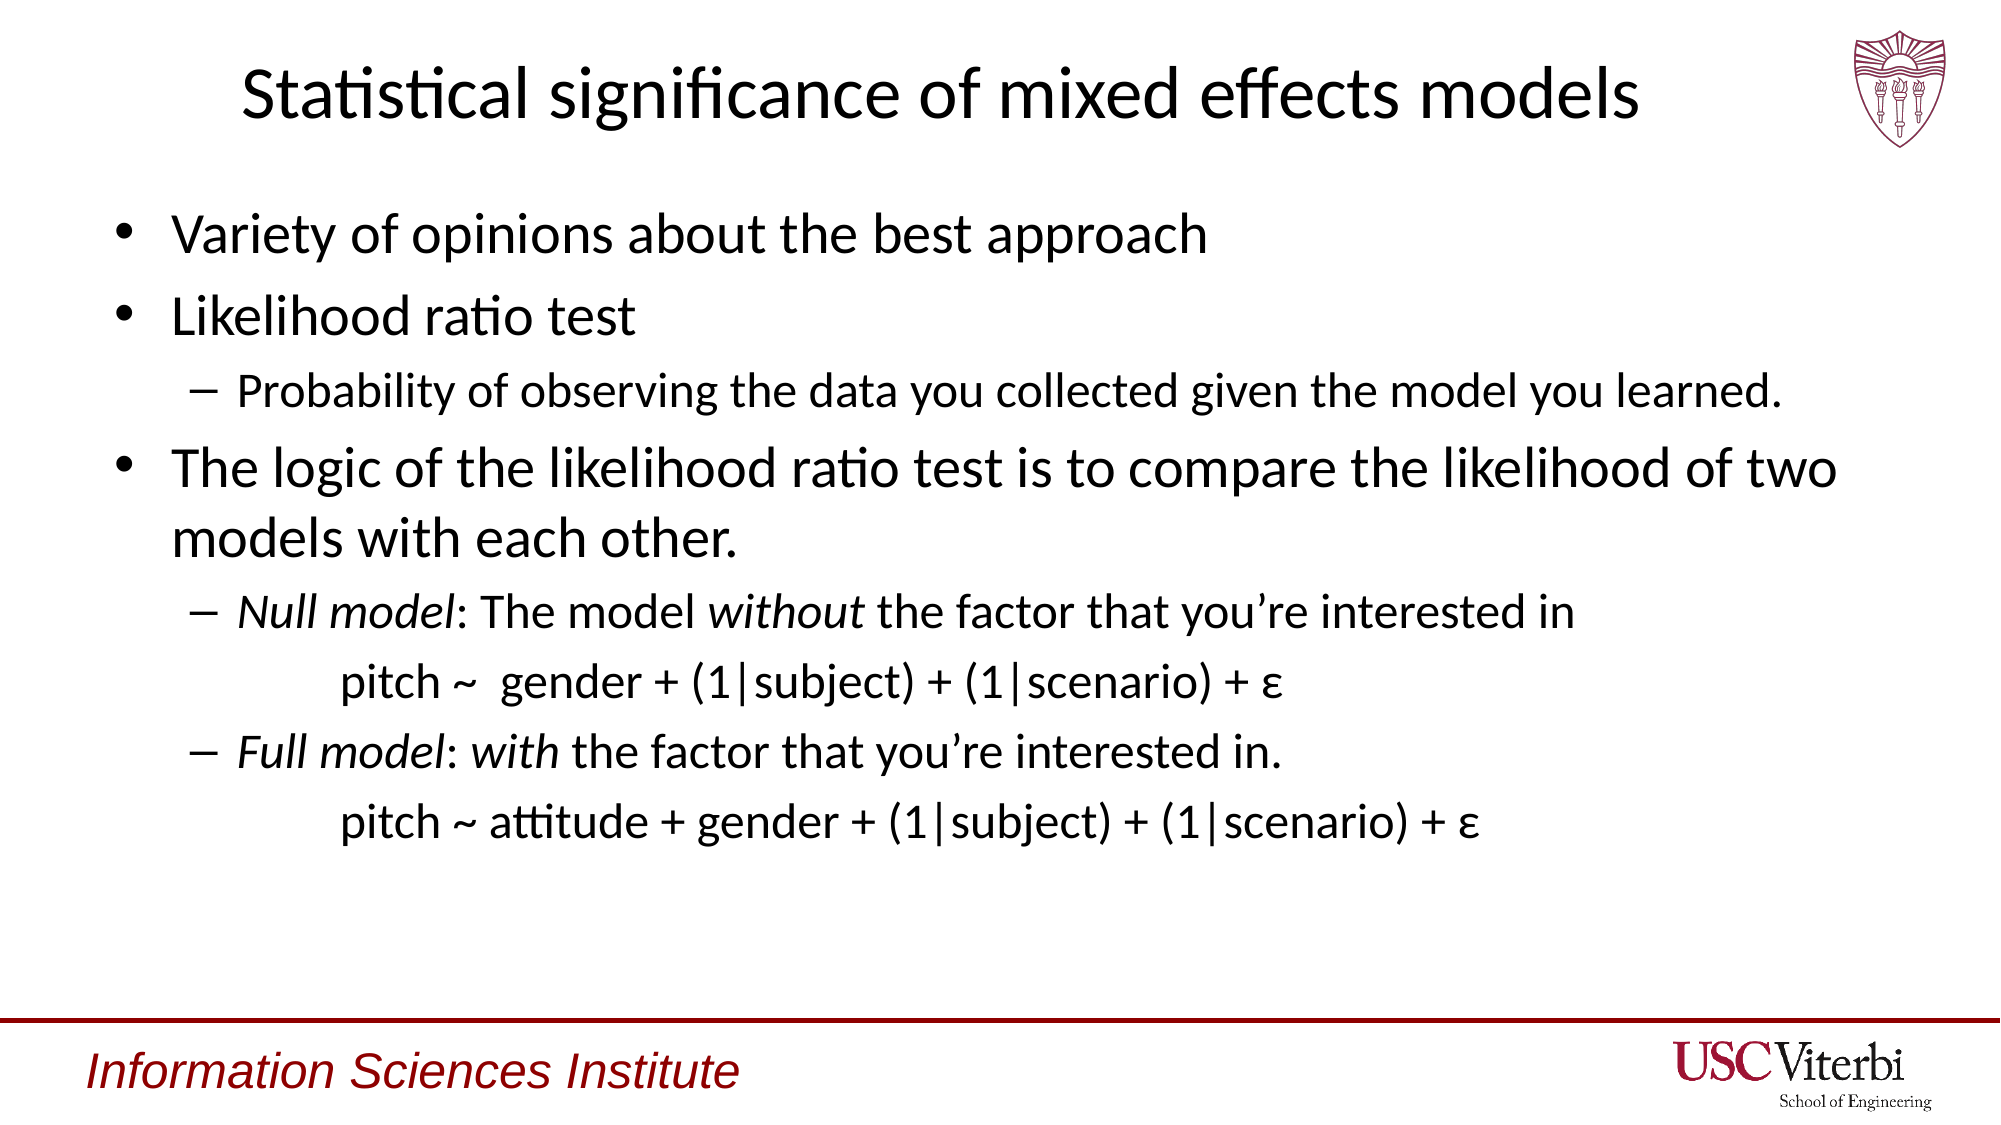

# Statistical significance of mixed effects models
Variety of opinions about the best approach
Likelihood ratio test
Probability of observing the data you collected given the model you learned.
The logic of the likelihood ratio test is to compare the likelihood of two models with each other.
Null model: The model without the factor that you’re interested in
	pitch ~  gender + (1|subject) + (1|scenario) + ε
Full model: with the factor that you’re interested in.
	pitch ~ attitude + gender + (1|subject) + (1|scenario) + ε